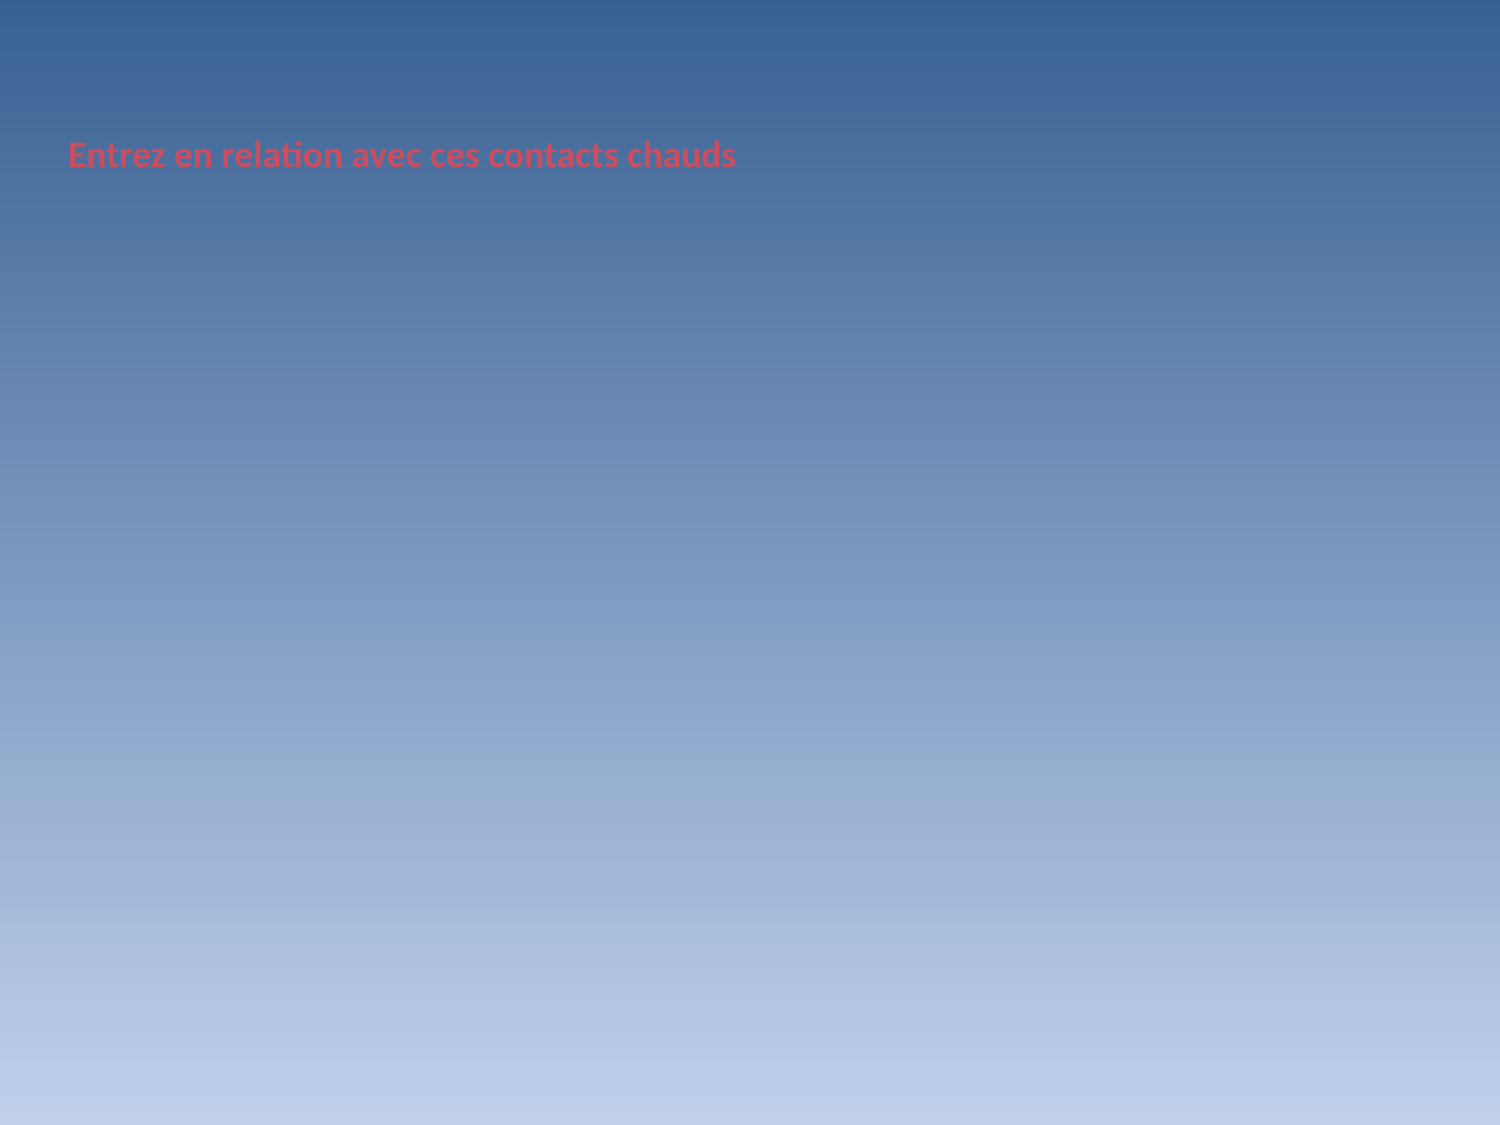

Entrez en relation avec ces contacts chauds